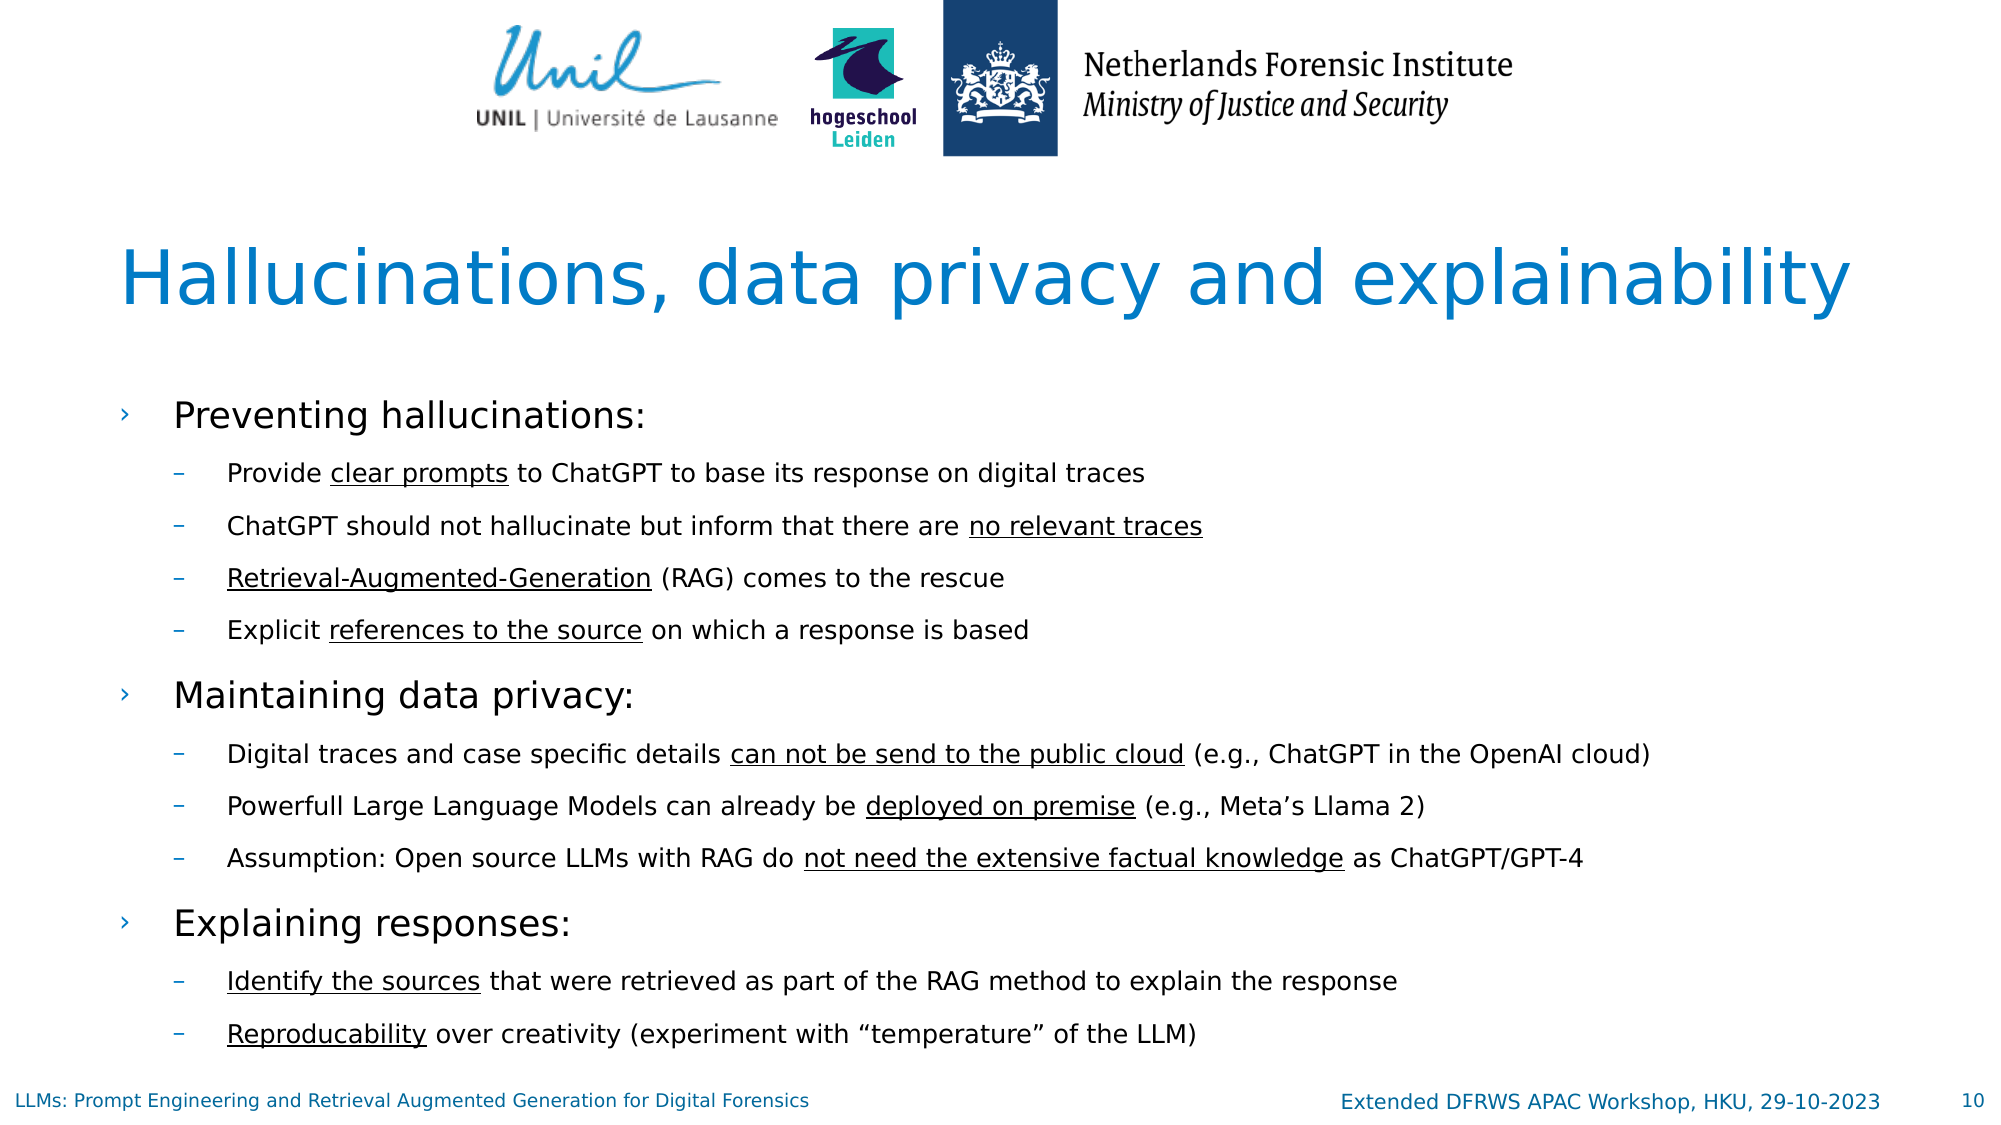

# Hallucinations, data privacy and explainability
Preventing hallucinations:
Provide clear prompts to ChatGPT to base its response on digital traces
ChatGPT should not hallucinate but inform that there are no relevant traces
Retrieval-Augmented-Generation (RAG) comes to the rescue
Explicit references to the source on which a response is based
Maintaining data privacy:
Digital traces and case specific details can not be send to the public cloud (e.g., ChatGPT in the OpenAI cloud)
Powerfull Large Language Models can already be deployed on premise (e.g., Meta’s Llama 2)
Assumption: Open source LLMs with RAG do not need the extensive factual knowledge as ChatGPT/GPT-4
Explaining responses:
Identify the sources that were retrieved as part of the RAG method to explain the response
Reproducability over creativity (experiment with “temperature” of the LLM)
LLMs: Prompt Engineering and Retrieval Augmented Generation for Digital Forensics
Extended DFRWS APAC Workshop, HKU, 29-10-2023
10